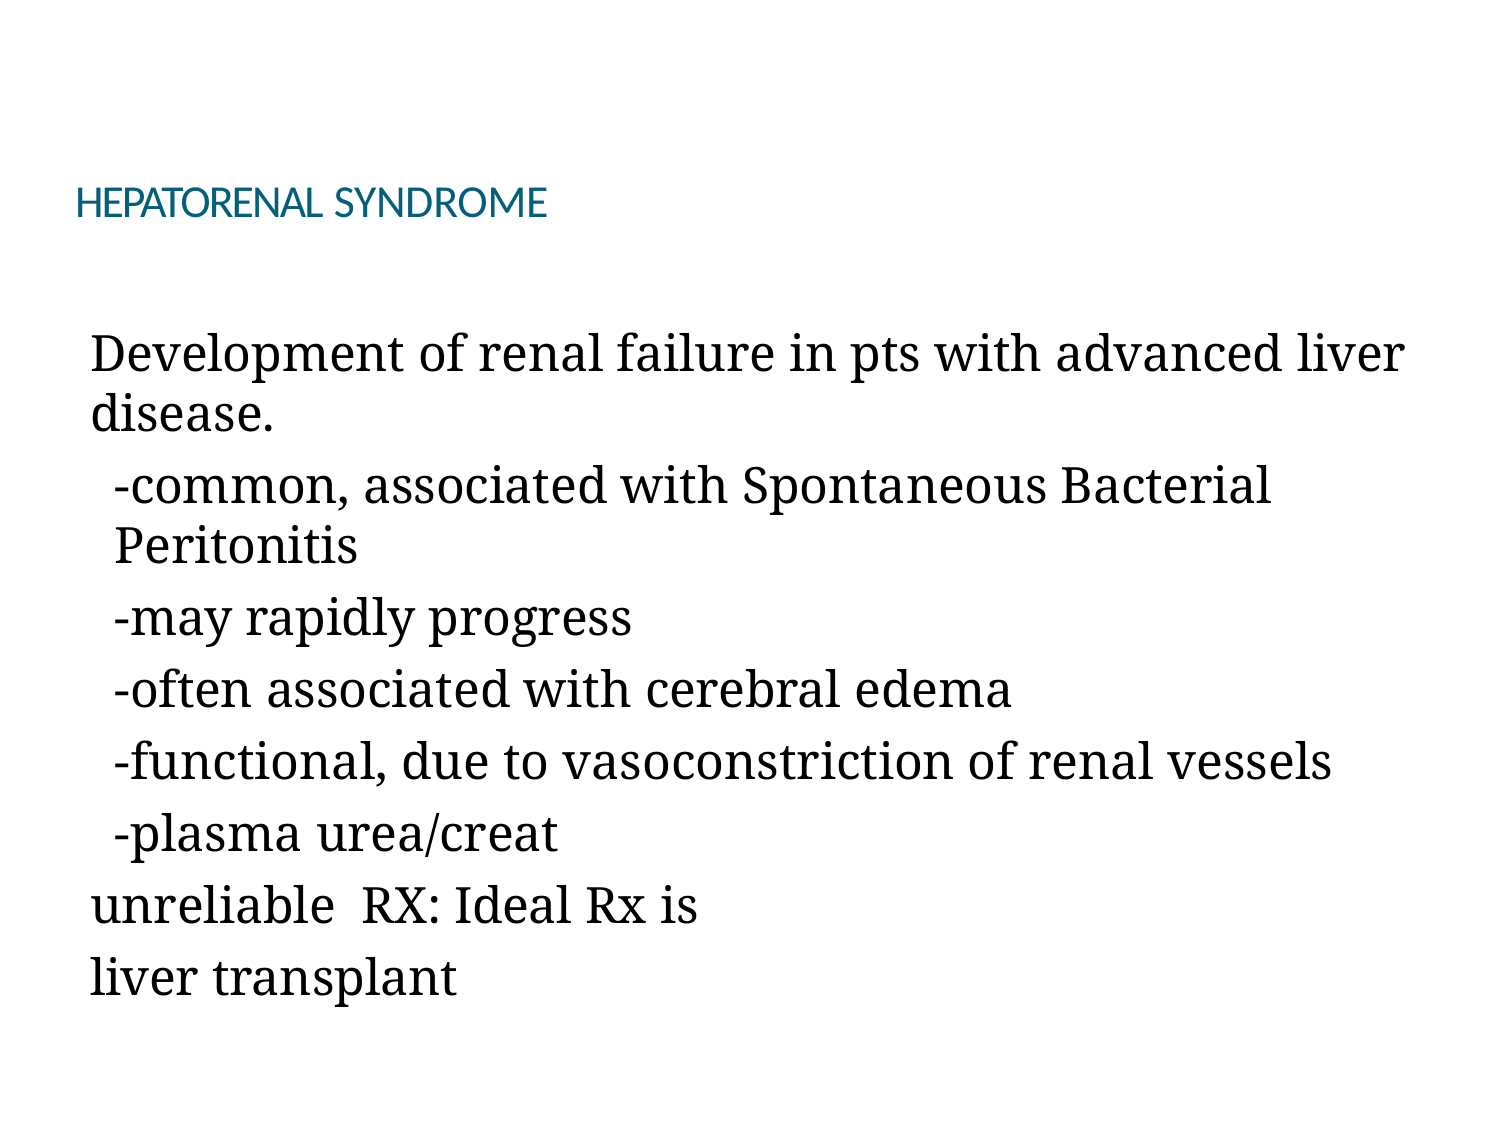

# HEPATORENAL SYNDROME
Development of renal failure in pts with advanced liver
disease.
-common, associated with Spontaneous Bacterial Peritonitis
-may rapidly progress
-often associated with cerebral edema
-functional, due to vasoconstriction of renal vessels
-plasma urea/creat unreliable  RX: Ideal Rx is liver transplant